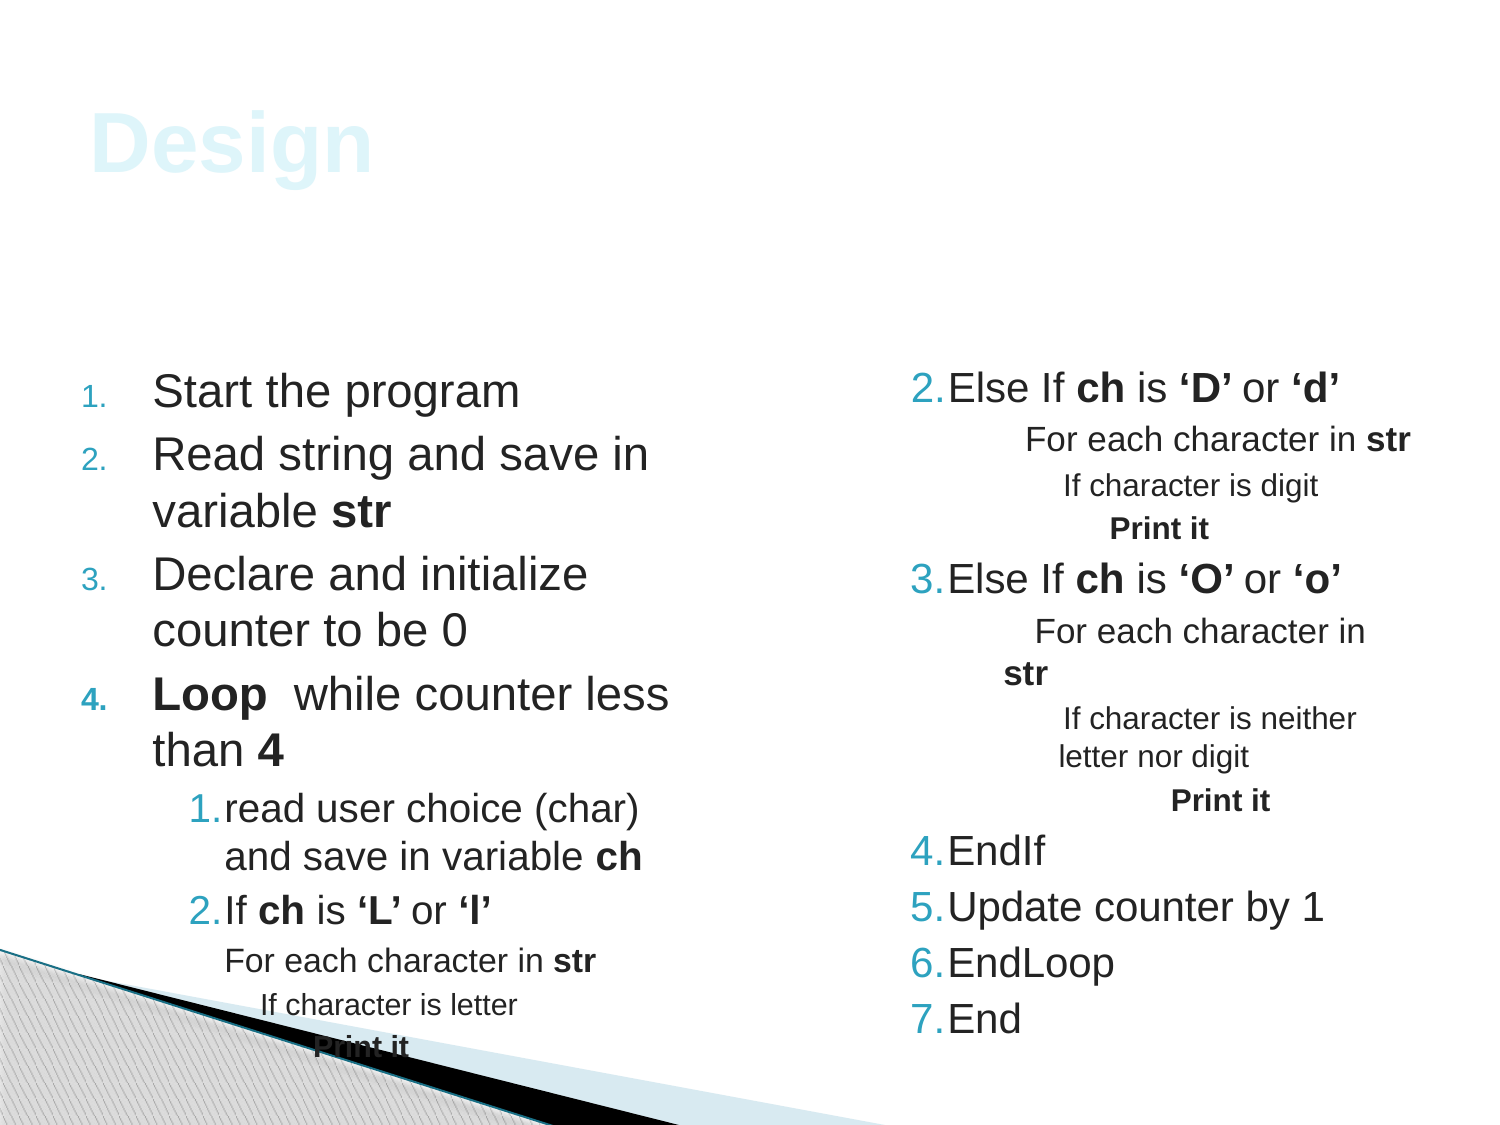

# Design
Start the program
Read string and save in variable str
Declare and initialize counter to be 0
Loop  while counter less than 4
read user choice (char) and save in variable ch
If ch is ‘L’ or ‘l’
For each character in str
If character is letter
Print it

Else If ch is ‘D’ or ‘d’
      For each character in str
         If character is digit
        Print it
Else If ch is ‘O’ or ‘o’
       For each character in str
         If character is neither letter nor digit
               Print it
EndIf
Update counter by 1
EndLoop
End the Program